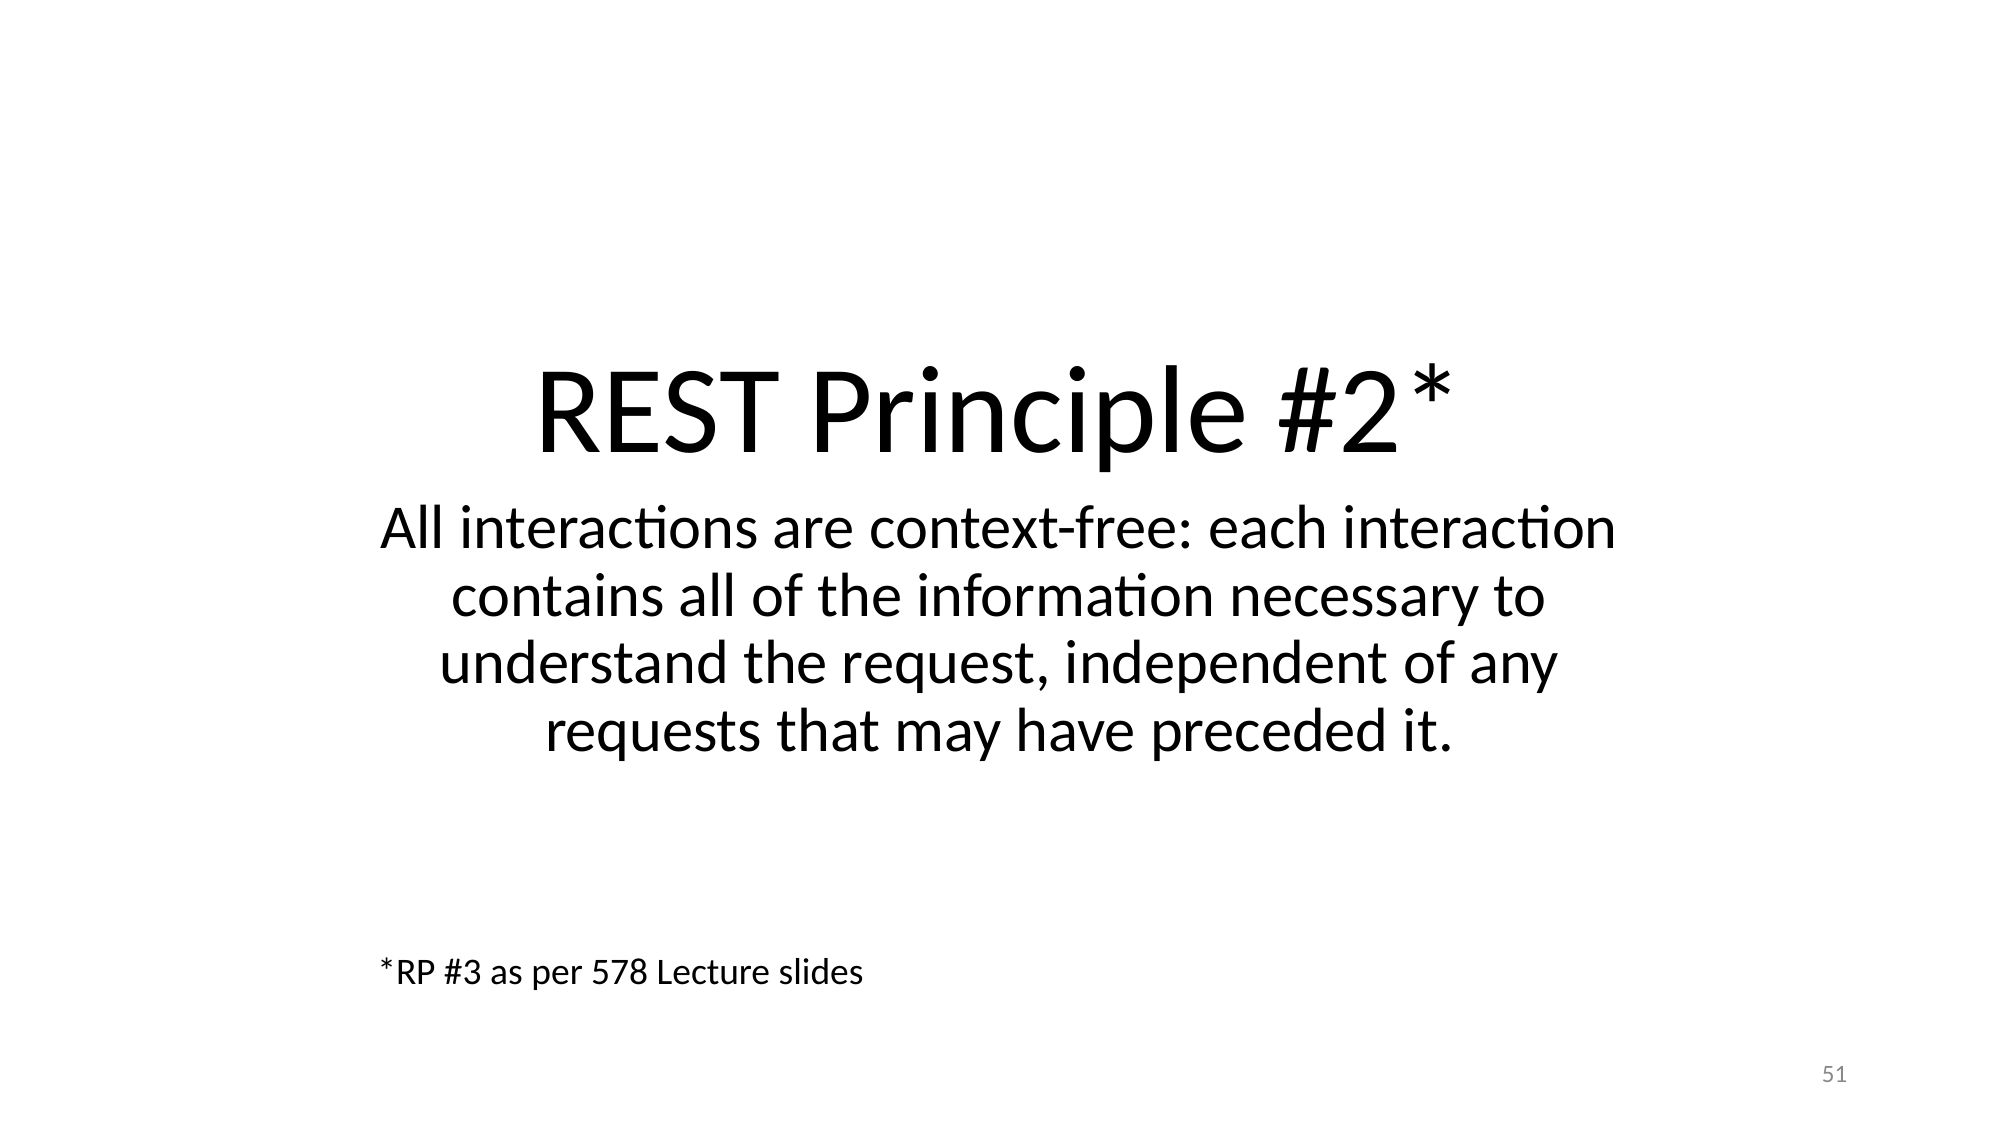

# REST Principle #2*
All interactions are context-free: each interaction contains all of the information necessary to understand the request, independent of any requests that may have preceded it.
*RP #3 as per 578 Lecture slides
51